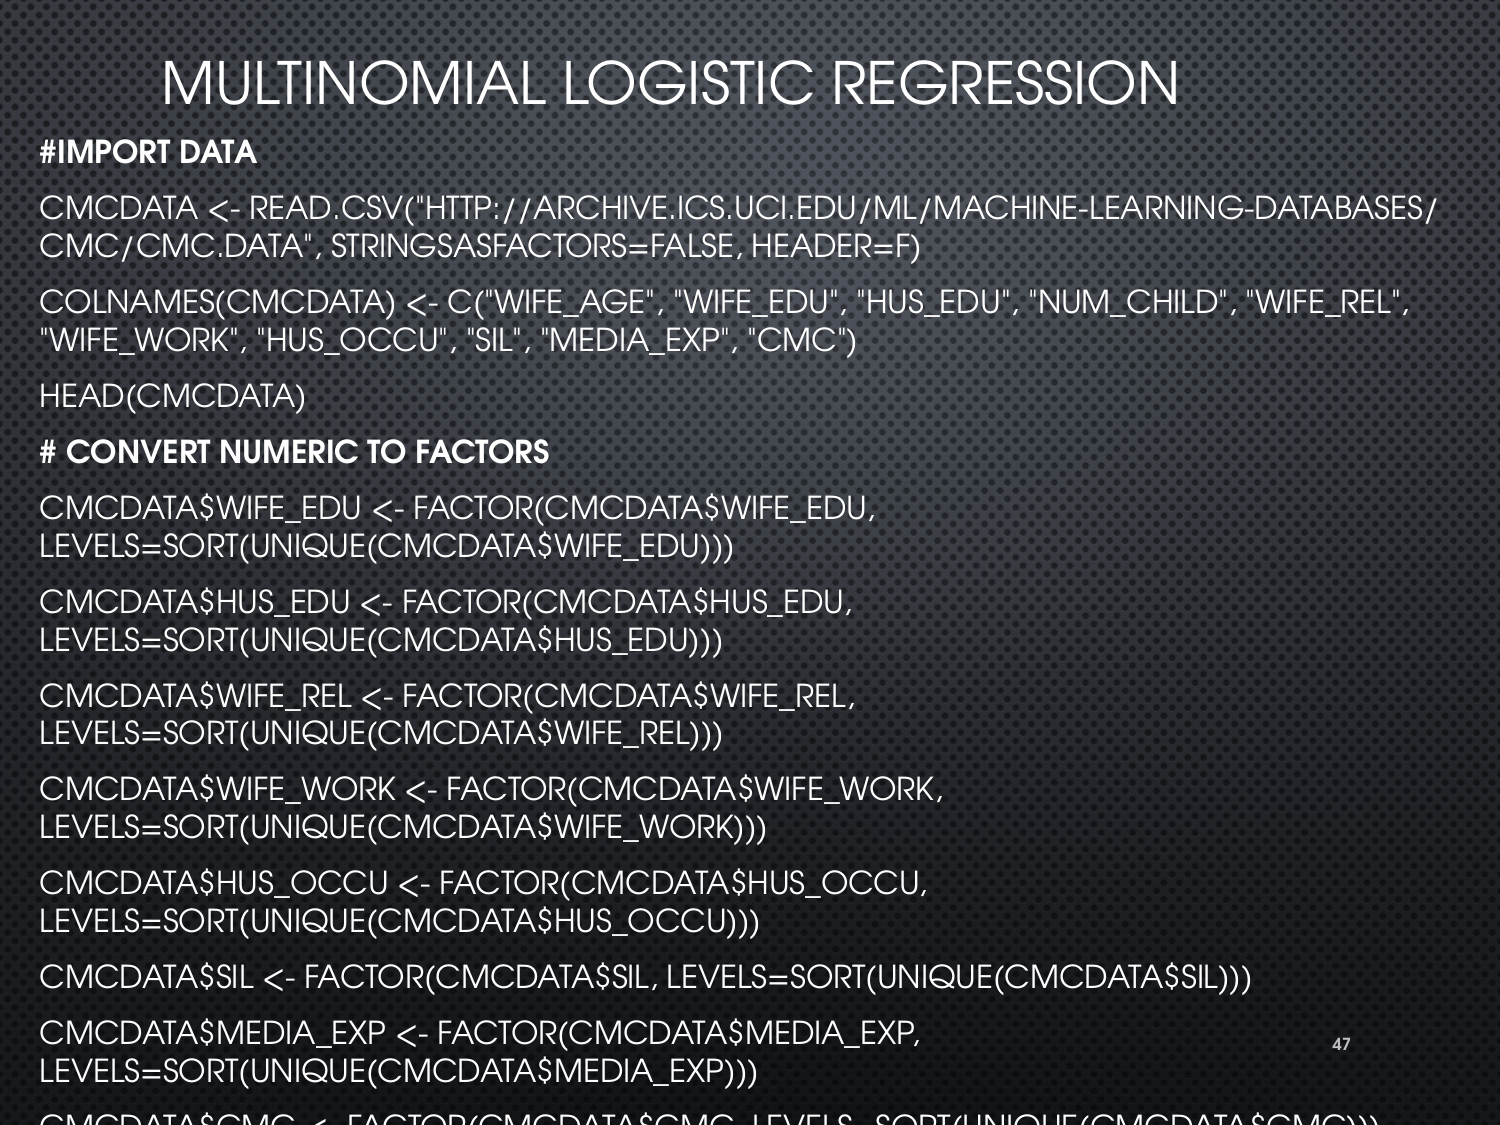

# Multinomial logistic regression
#Import data
cmcData <- read.csv("http://archive.ics.uci.edu/ml/machine-learning-databases/cmc/cmc.data", stringsAsFactors=FALSE, header=F)
colnames(cmcData) <- c("wife_age", "wife_edu", "hus_edu", "num_child", "wife_rel", "wife_work", "hus_occu", "sil", "media_exp", "cmc")
head(cmcData)
# convert numeric to factors
cmcData$wife_edu <- factor(cmcData$wife_edu, levels=sort(unique(cmcData$wife_edu)))
cmcData$hus_edu <- factor(cmcData$hus_edu, levels=sort(unique(cmcData$hus_edu)))
cmcData$wife_rel <- factor(cmcData$wife_rel, levels=sort(unique(cmcData$wife_rel)))
cmcData$wife_work <- factor(cmcData$wife_work, levels=sort(unique(cmcData$wife_work)))
cmcData$hus_occu <- factor(cmcData$hus_occu, levels=sort(unique(cmcData$hus_occu)))
cmcData$sil <- factor(cmcData$sil, levels=sort(unique(cmcData$sil)))
cmcData$media_exp <- factor(cmcData$media_exp, levels=sort(unique(cmcData$media_exp)))
cmcData$cmc <- factor(cmcData$cmc, levels=sort(unique(cmcData$cmc)))

47